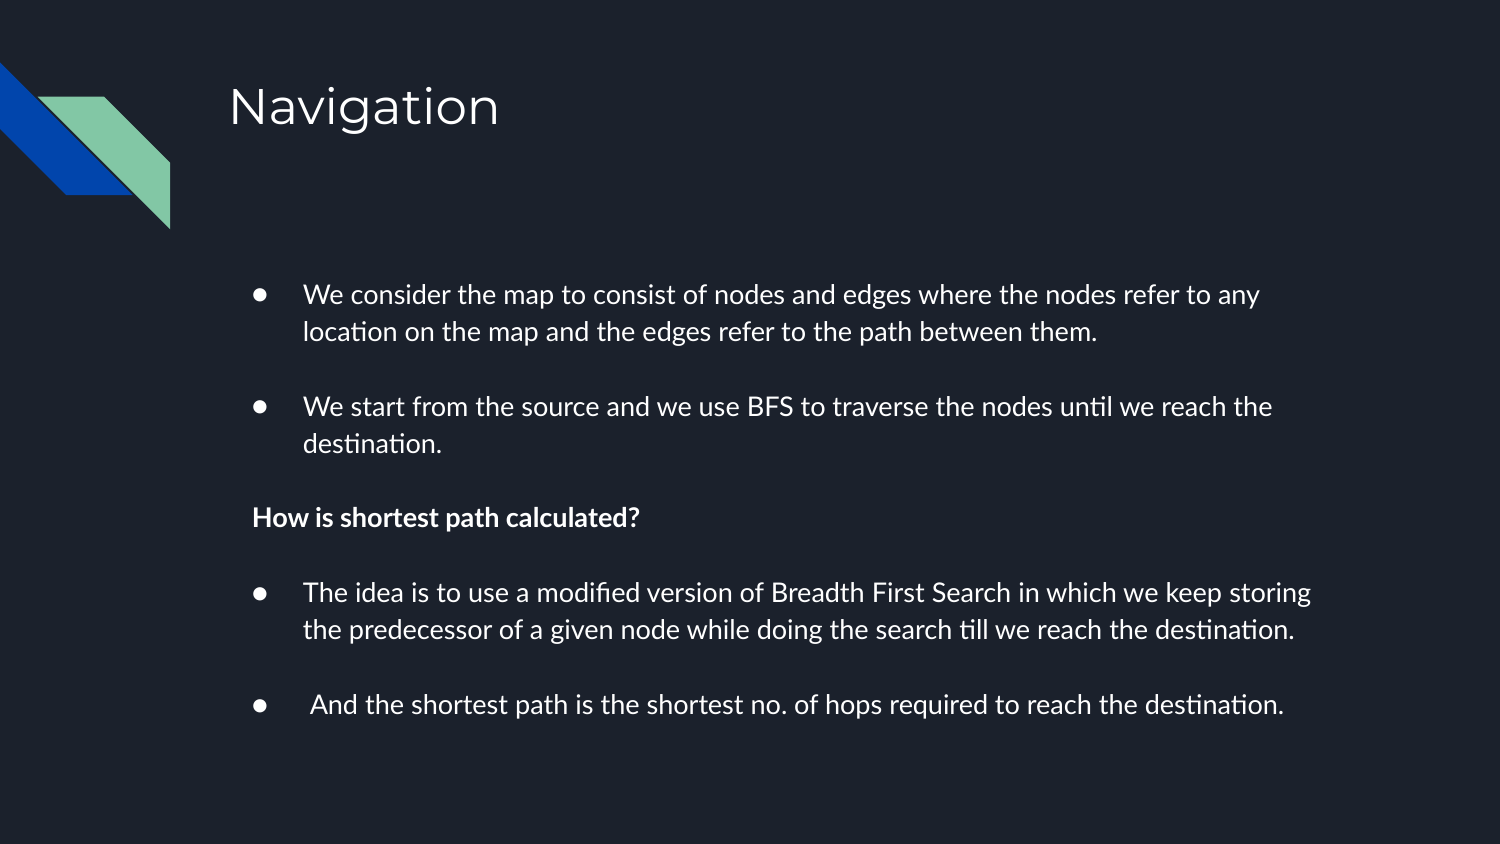

# Navigation
We consider the map to consist of nodes and edges where the nodes refer to any location on the map and the edges refer to the path between them.

We start from the source and we use BFS to traverse the nodes until we reach the destination.

How is shortest path calculated?

The idea is to use a modified version of Breadth First Search in which we keep storing the predecessor of a given node while doing the search till we reach the destination.

 And the shortest path is the shortest no. of hops required to reach the destination.